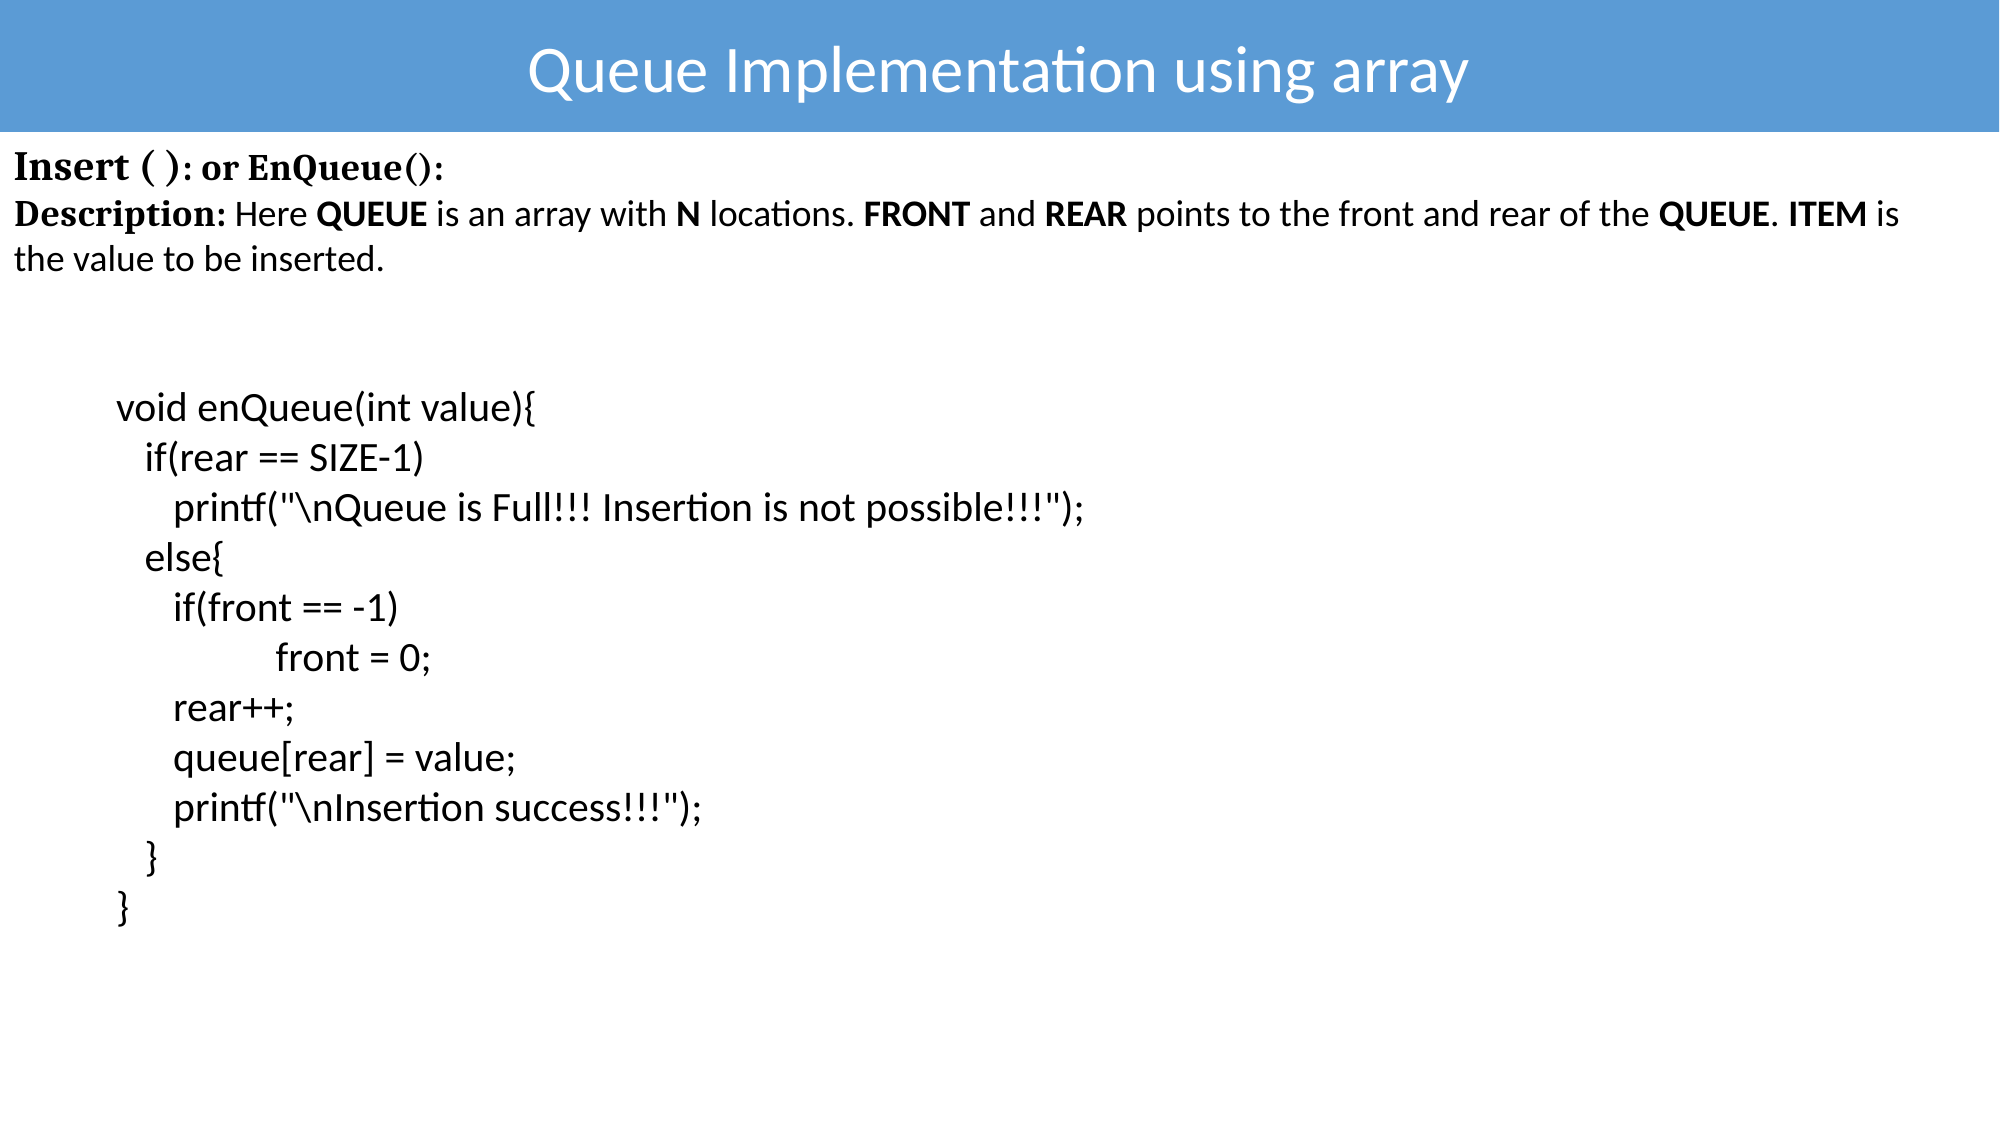

Queue Implementation using array
Insert ( ): or EnQueue():
Description: Here QUEUE is an array with N locations. FRONT and REAR points to the front and rear of the QUEUE. ITEM is the value to be inserted.
void enQueue(int value){
   if(rear == SIZE-1)
      printf("\nQueue is Full!!! Insertion is not possible!!!");
   else{
      if(front == -1)
	 front = 0;
      rear++;
      queue[rear] = value;
      printf("\nInsertion success!!!");
   }
}